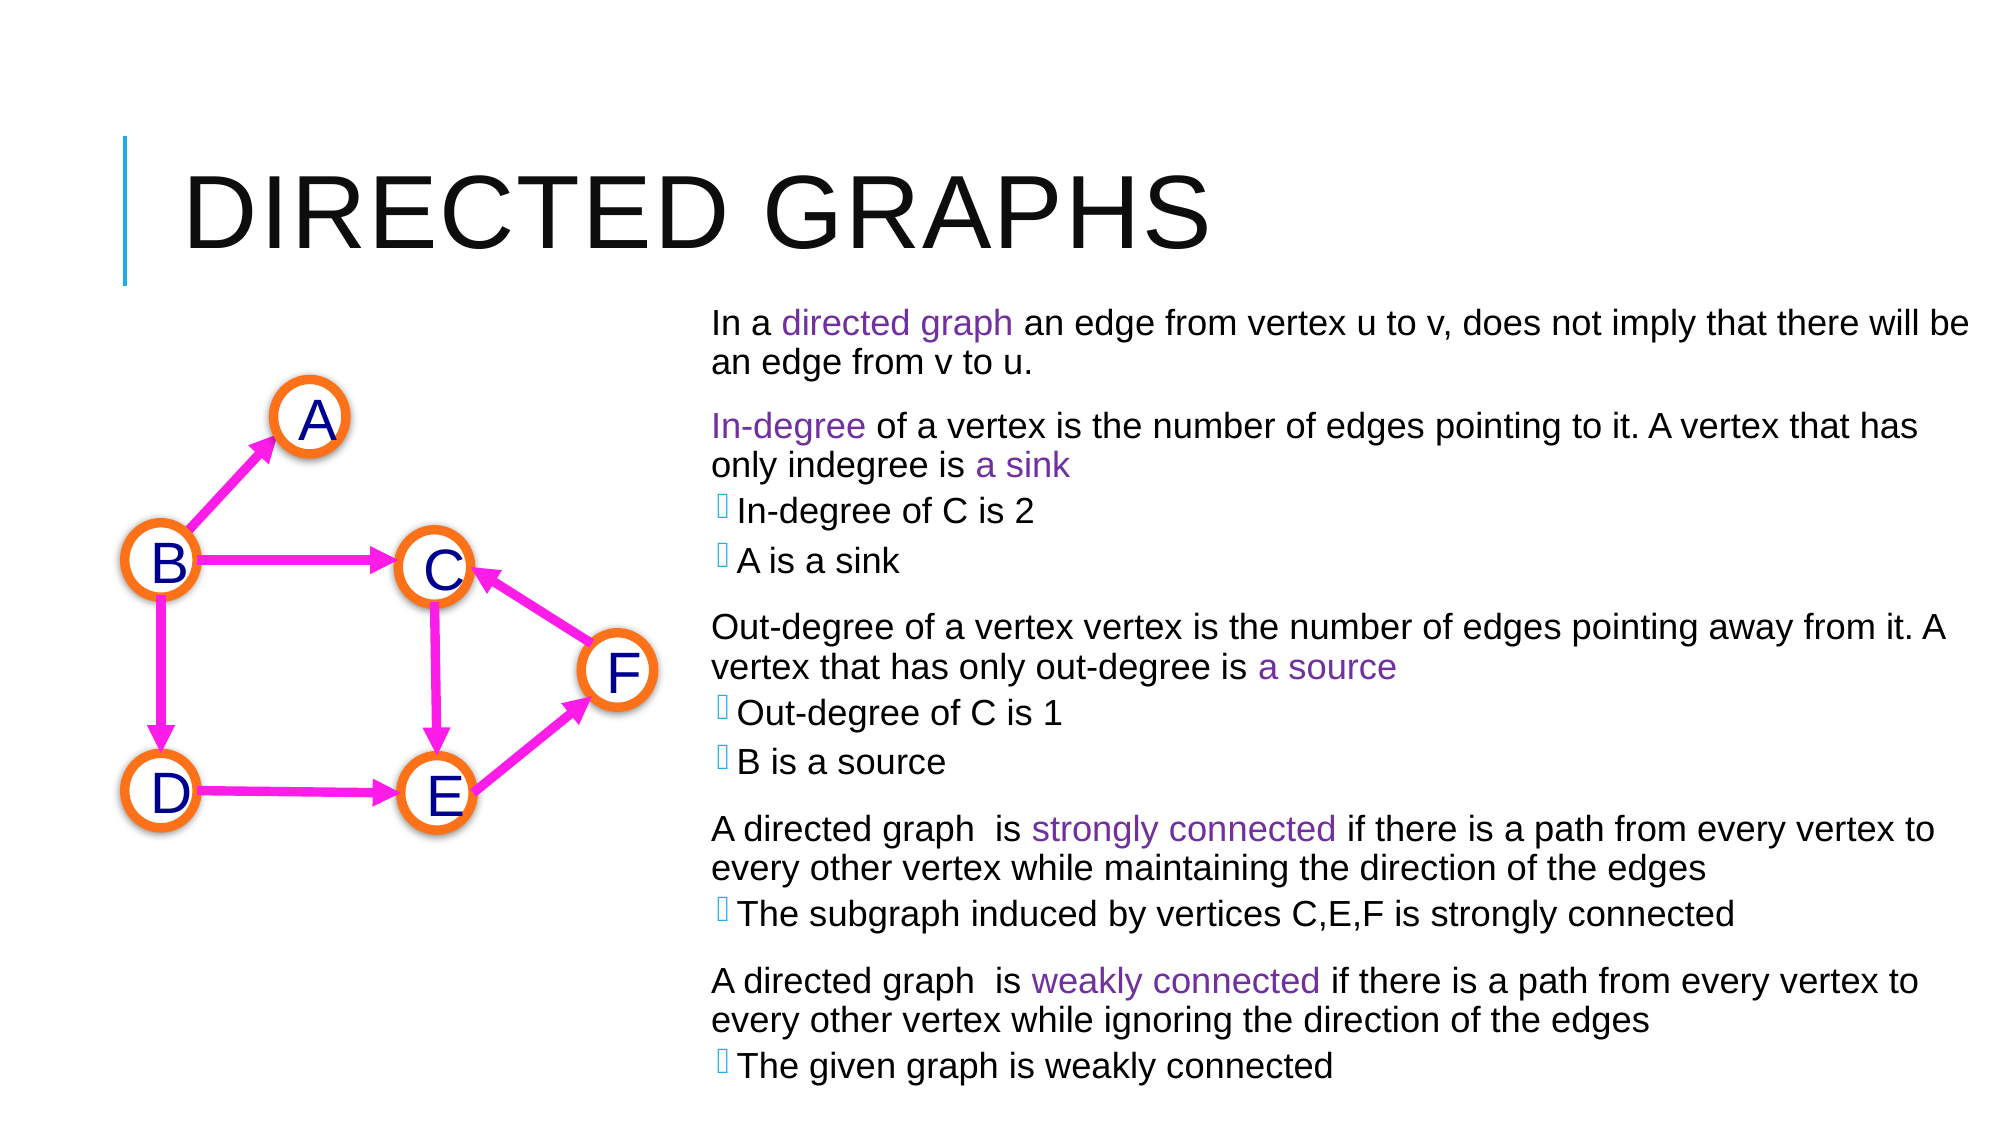

# Directed GRAPHS
In a directed graph an edge from vertex u to v, does not imply that there will be an edge from v to u.
In-degree of a vertex is the number of edges pointing to it. A vertex that has only indegree is a sink
In-degree of C is 2
A is a sink
Out-degree of a vertex vertex is the number of edges pointing away from it. A vertex that has only out-degree is a source
Out-degree of C is 1
B is a source
A directed graph  is strongly connected if there is a path from every vertex to every other vertex while maintaining the direction of the edges
The subgraph induced by vertices C,E,F is strongly connected
A directed graph  is weakly connected if there is a path from every vertex to every other vertex while ignoring the direction of the edges
The given graph is weakly connected

A
B
C
F
D
E